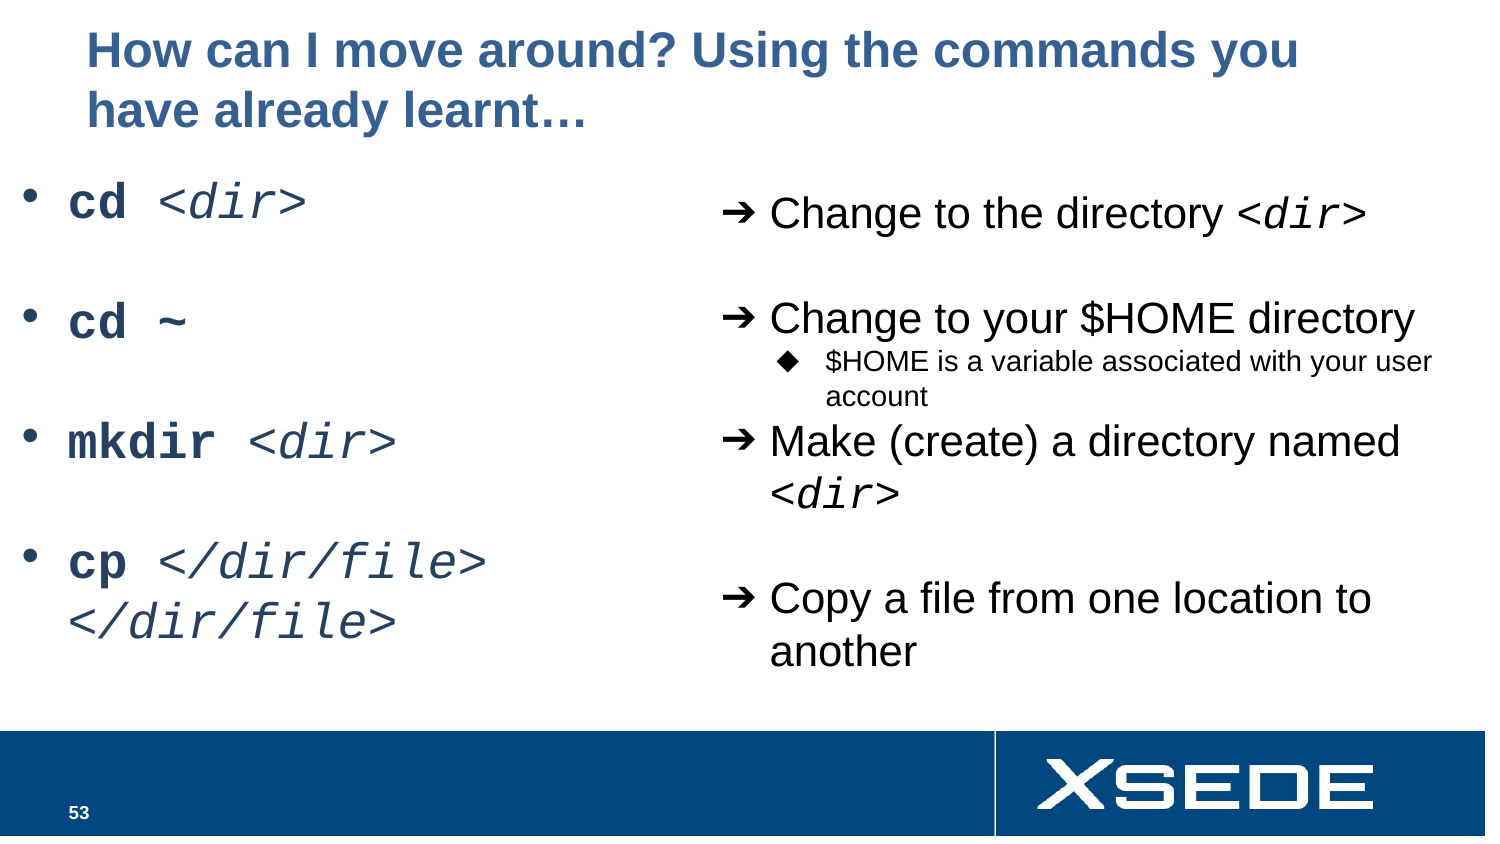

# How can I move around? Using the commands you have already learnt…

cd <dir>
cd ~
mkdir <dir>
cp </dir/file> </dir/file>
Change to the directory <dir>

Change to your $HOME directory
$HOME is a variable associated with your user account
Make (create) a directory named <dir>

Copy a file from one location to another

53